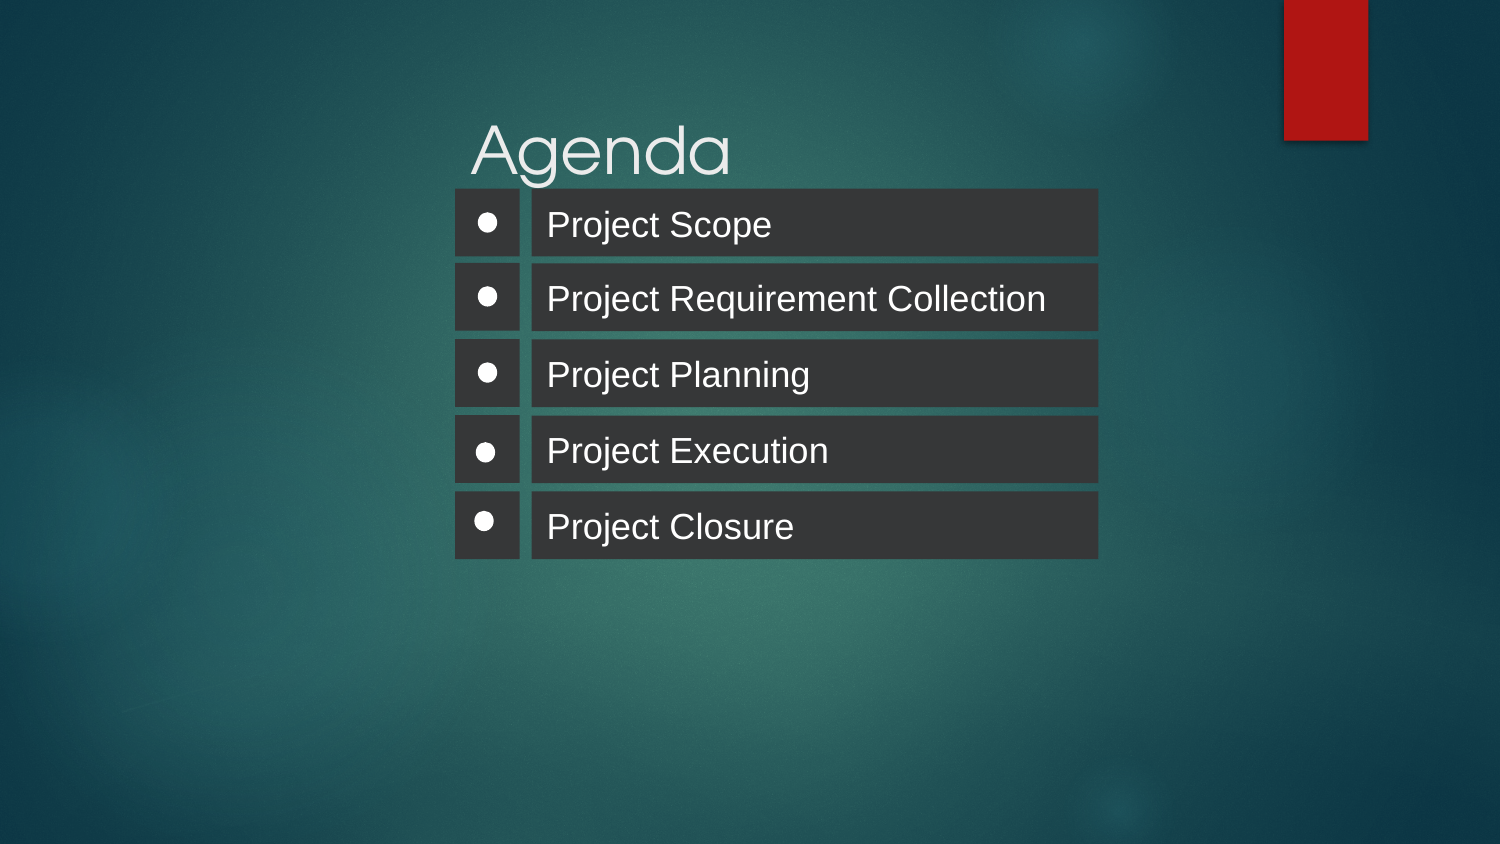

# Agenda

Project Scope

Project Requirement Collection

Project Planning

Project Execution

Project Closure